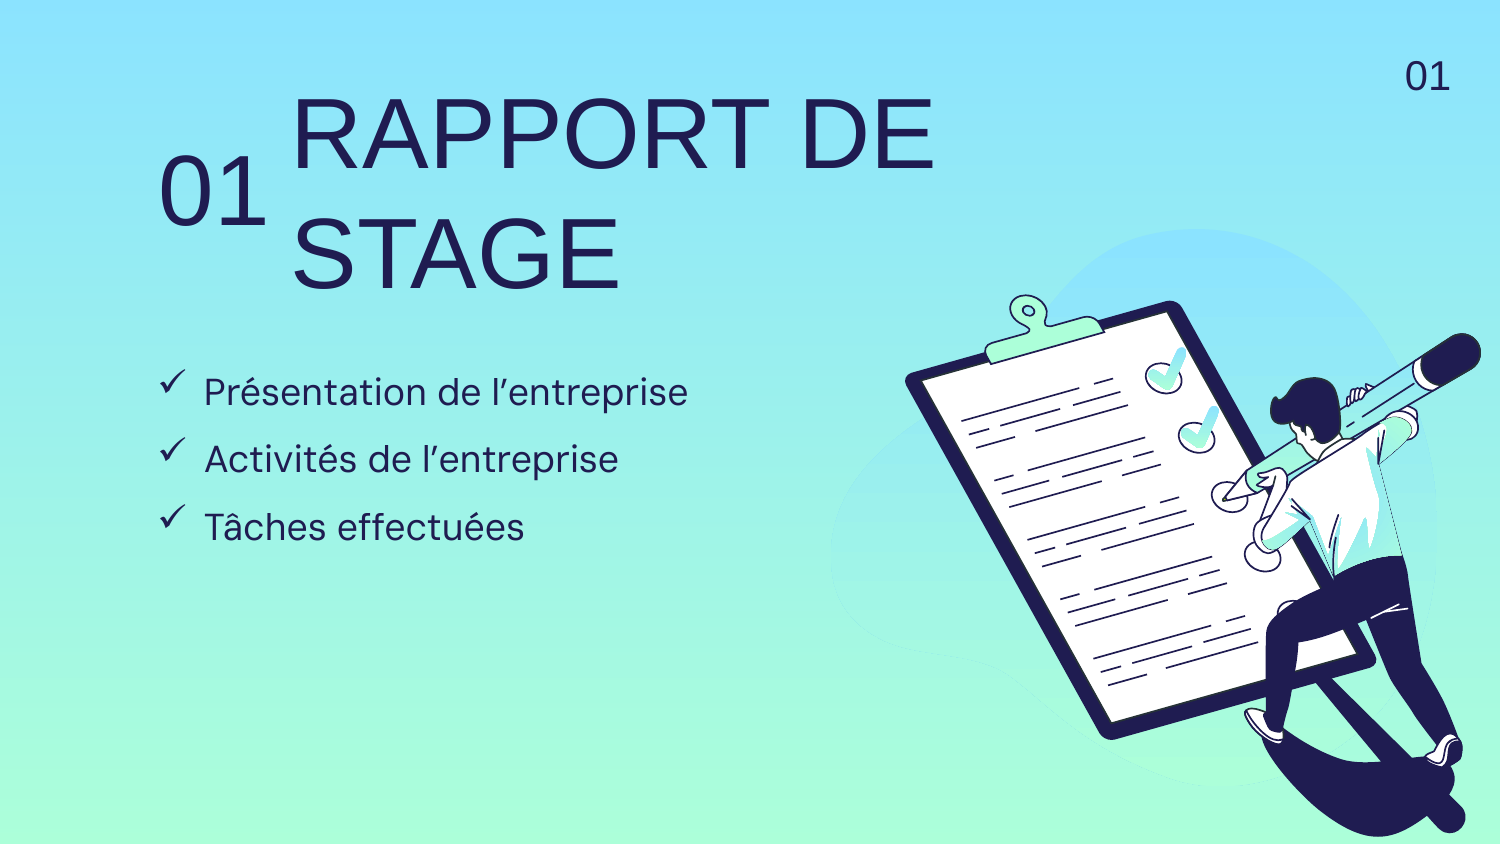

01
# RAPPORT DE STAGE
01

Présentation de l’entreprise
Activités de l’entreprise
Tâches effectuées